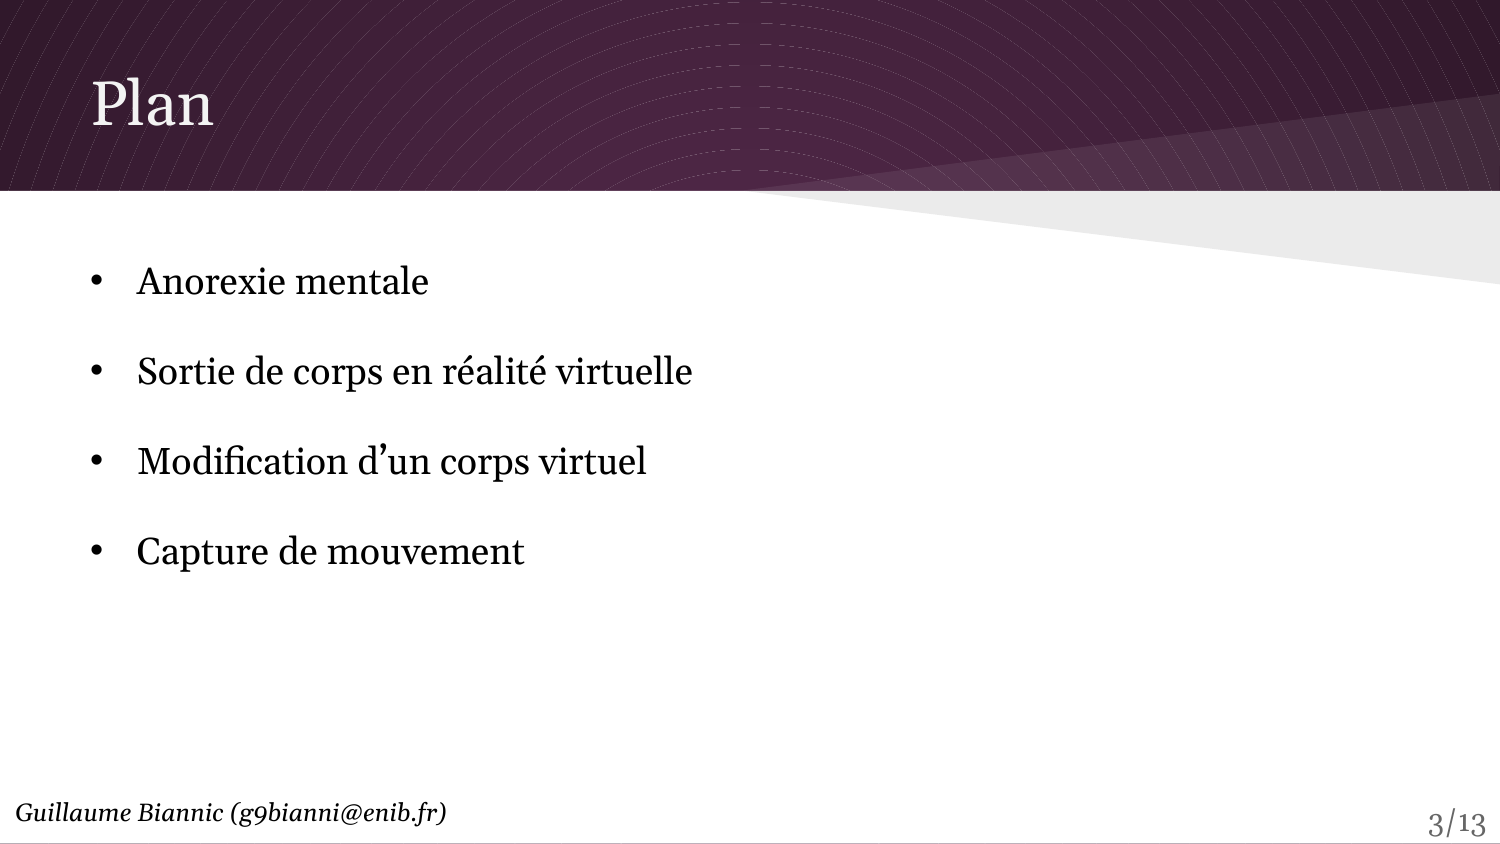

# Plan

Anorexie mentale

Sortie de corps en réalité virtuelle

Modification d’un corps virtuel

Capture de mouvement

Guillaume Biannic (g9bianni@enib.fr)
  3/13